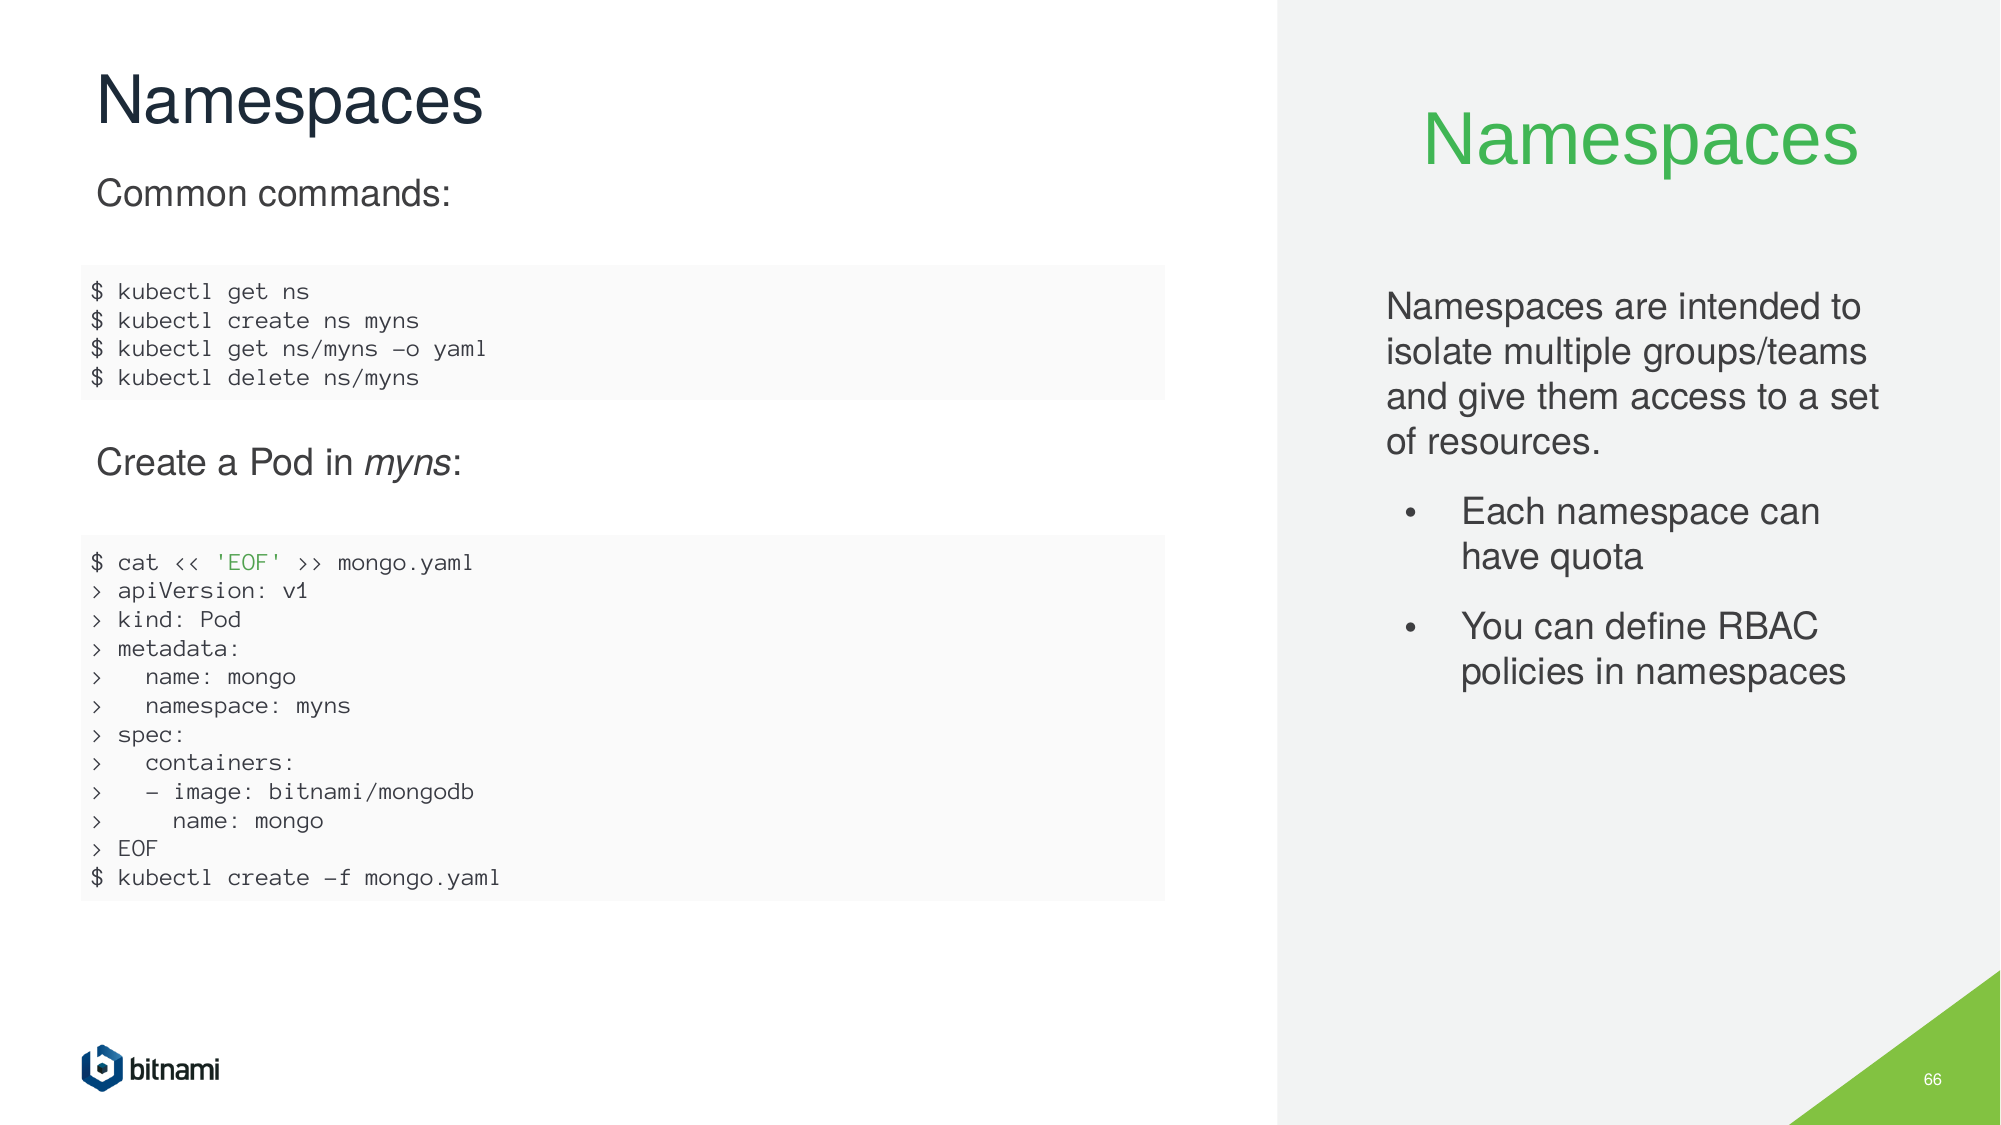

# Namespaces
Namespaces
Common commands:
| $ kubectl get ns $ kubectl create ns myns $ kubectl get ns/myns -o yaml $ kubectl delete ns/myns |
| --- |
Namespaces are intended to isolate multiple groups/teams and give them access to a set of resources.
Each namespace can have quota
You can define RBAC policies in namespaces
Create a Pod in myns:
| $ cat << 'EOF' >> mongo.yaml > apiVersion: v1 > kind: Pod > metadata: > name: mongo > namespace: myns > spec: > containers: > - image: bitnami/mongodb > name: mongo > EOF $ kubectl create -f mongo.yaml |
| --- |
66